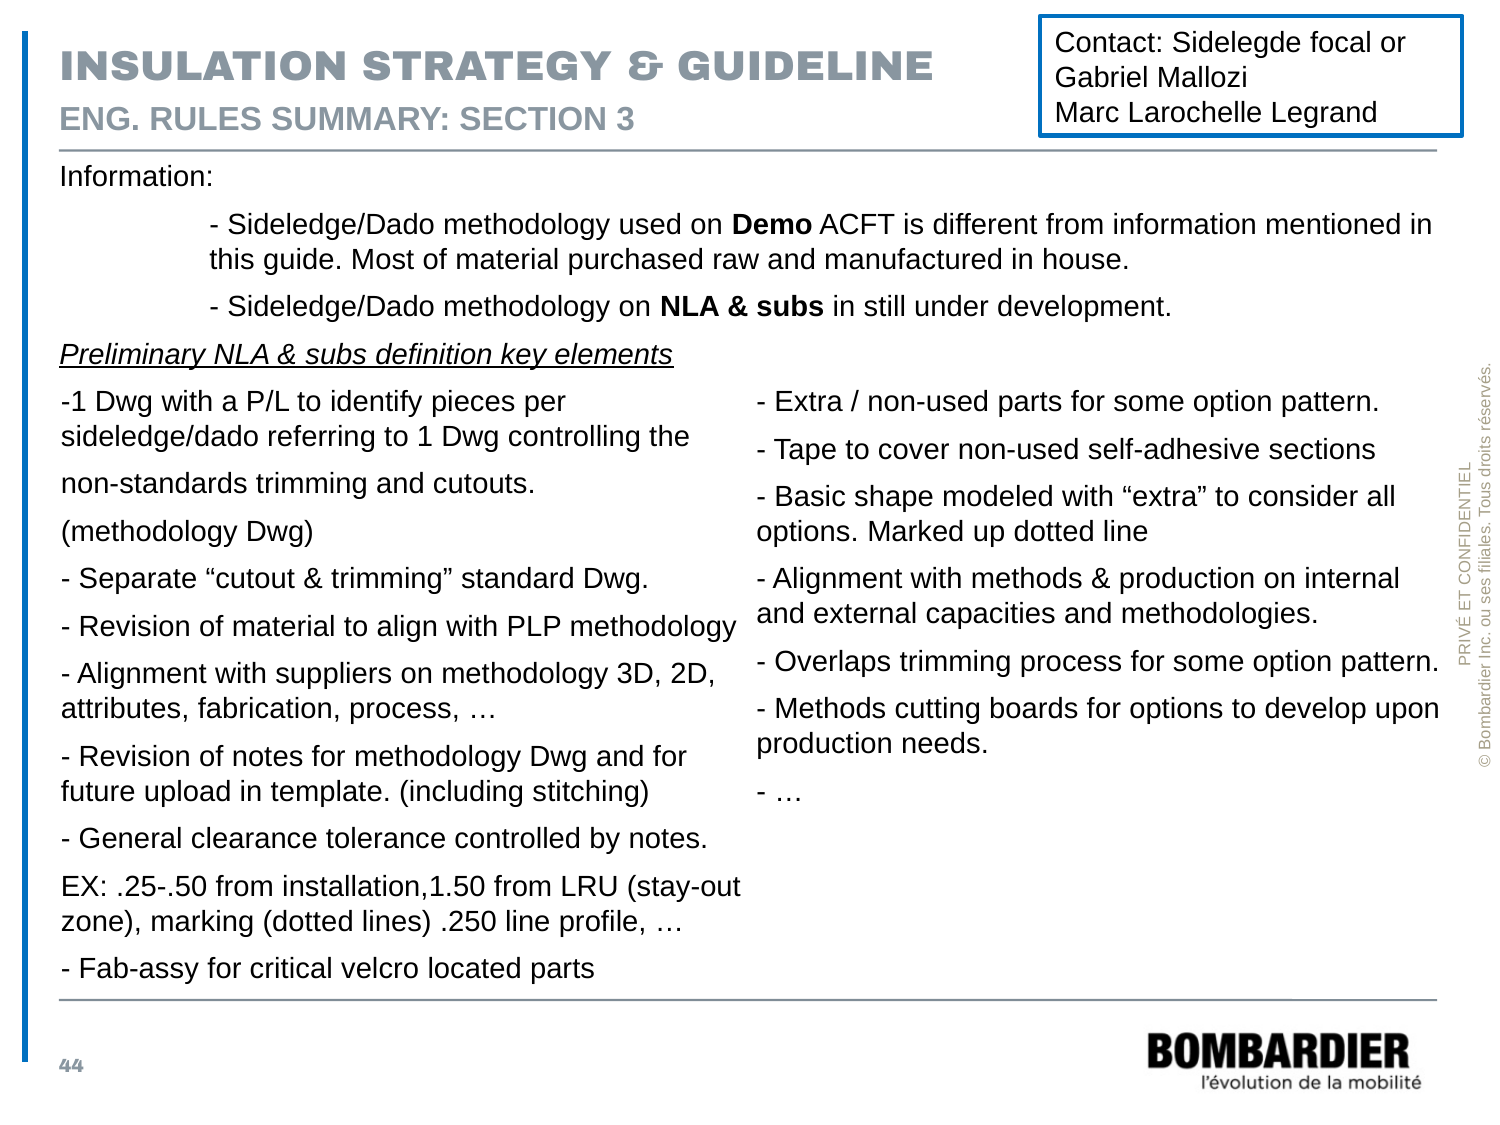

Contact: Sidelegde focal or
Gabriel Mallozi
Marc Larochelle Legrand
# INSULATION STRATEGY & GUIDELINE
Eng. Rules Summary: Section 3
Information:
	- Sideledge/Dado methodology used on Demo ACFT is different from information mentioned in 	this guide. Most of material purchased raw and manufactured in house.
	- Sideledge/Dado methodology on NLA & subs in still under development.
Preliminary NLA & subs definition key elements

-1 Dwg with a P/L to identify pieces per sideledge/dado referring to 1 Dwg controlling the
non-standards trimming and cutouts.
(methodology Dwg)
- Separate “cutout & trimming” standard Dwg.
- Revision of material to align with PLP methodology
- Alignment with suppliers on methodology 3D, 2D, attributes, fabrication, process, …
- Revision of notes for methodology Dwg and for future upload in template. (including stitching)
- General clearance tolerance controlled by notes.
EX: .25-.50 from installation,1.50 from LRU (stay-out zone), marking (dotted lines) .250 line profile, …
- Fab-assy for critical velcro located parts
- Extra / non-used parts for some option pattern.
- Tape to cover non-used self-adhesive sections
- Basic shape modeled with “extra” to consider all options. Marked up dotted line
- Alignment with methods & production on internal and external capacities and methodologies.
- Overlaps trimming process for some option pattern.
- Methods cutting boards for options to develop upon production needs.
- …

44